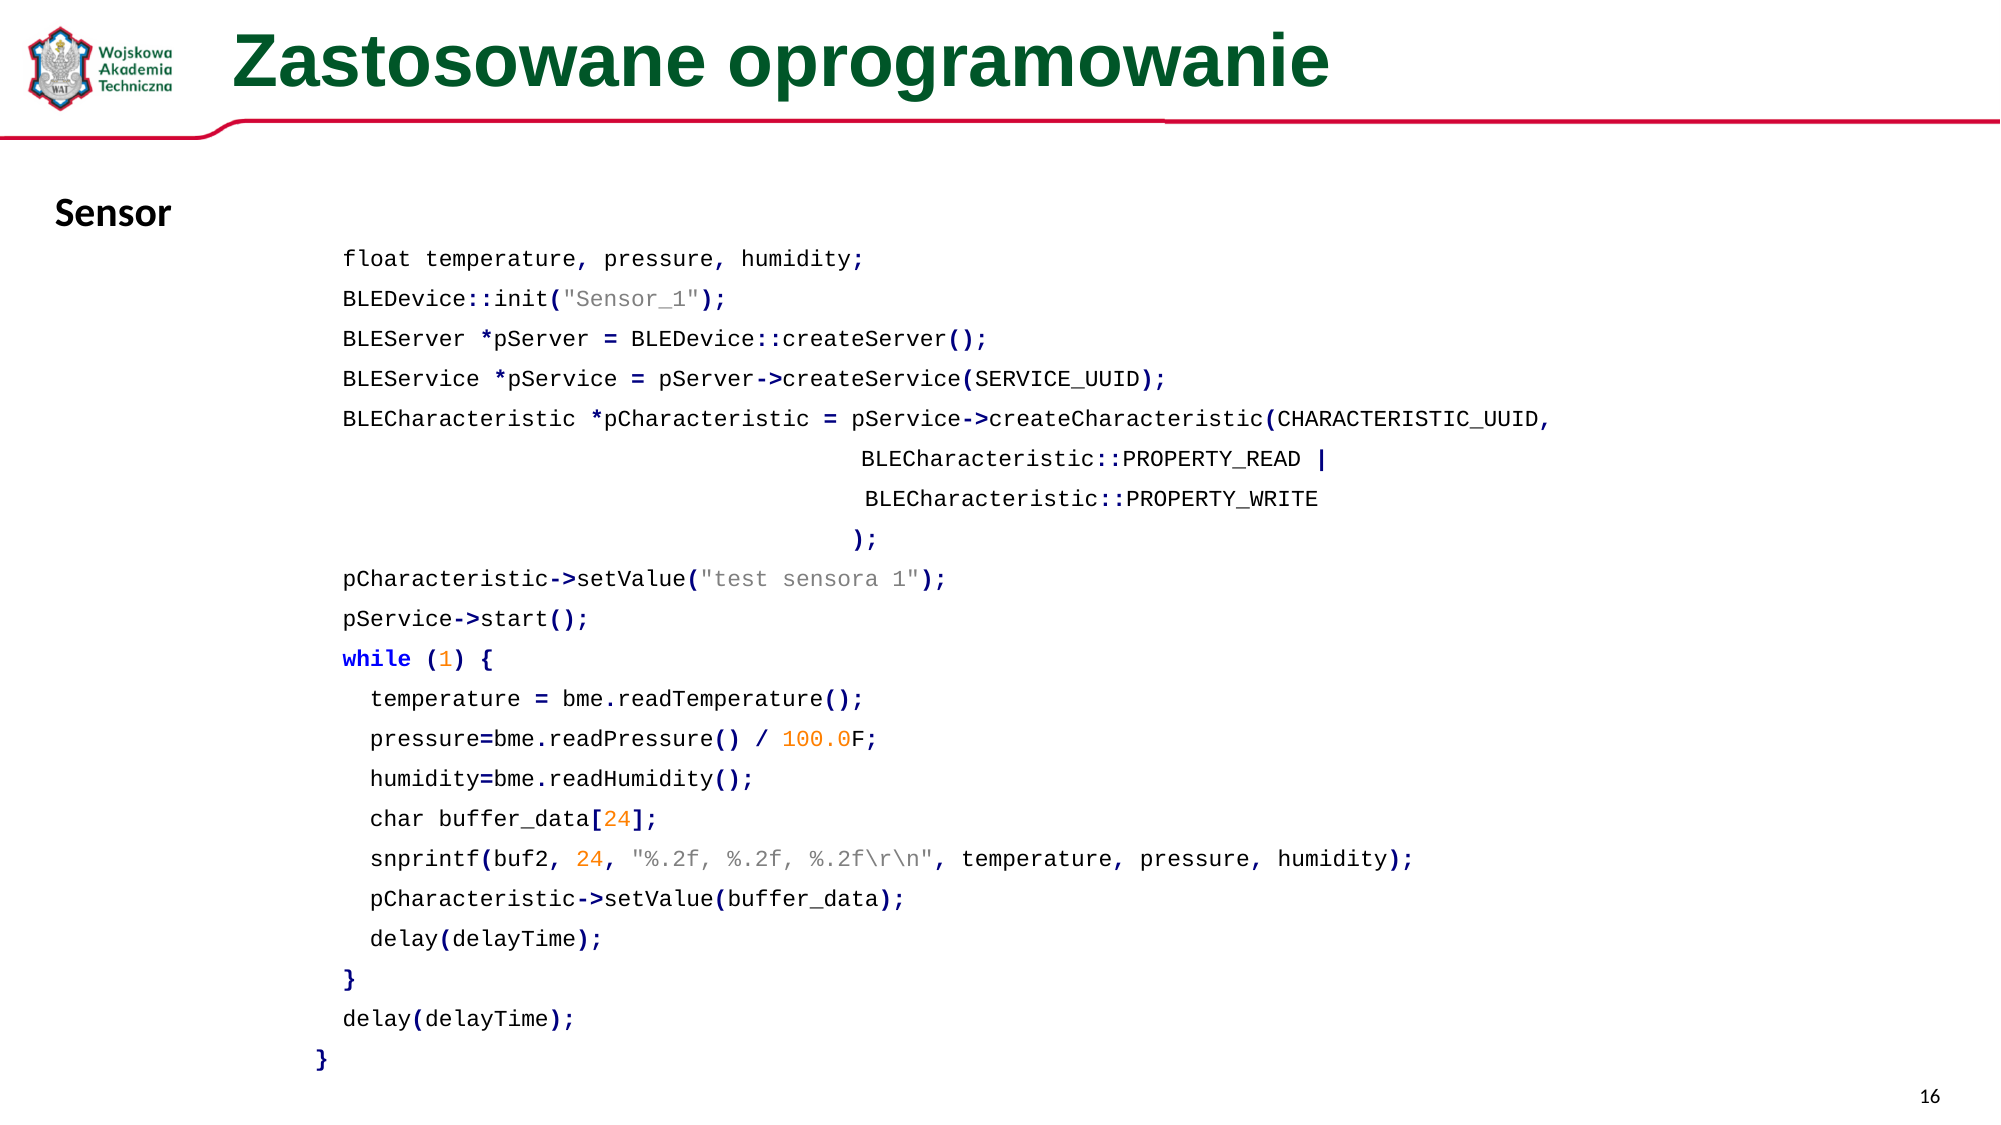

# Zastosowane oprogramowanie
Sensor
  float temperature, pressure, humidity;
  BLEDevice::init("Sensor_1");
  BLEServer *pServer = BLEDevice::createServer();
  BLEService *pService = pServer->createService(SERVICE_UUID);
  BLECharacteristic *pCharacteristic = pService->createCharacteristic(CHARACTERISTIC_UUID,
			       BLECharacteristic::PROPERTY_READ |
                                        BLECharacteristic::PROPERTY_WRITE
                                       );
  pCharacteristic->setValue("test sensora 1");
  pService->start();
  while (1) {
    temperature = bme.readTemperature();
    pressure=bme.readPressure() / 100.0F;
    humidity=bme.readHumidity();
    char buffer_data[24];
    snprintf(buf2, 24, "%.2f, %.2f, %.2f\r\n", temperature, pressure, humidity);
    pCharacteristic->setValue(buffer_data);
    delay(delayTime);
  }
  delay(delayTime);
}

16